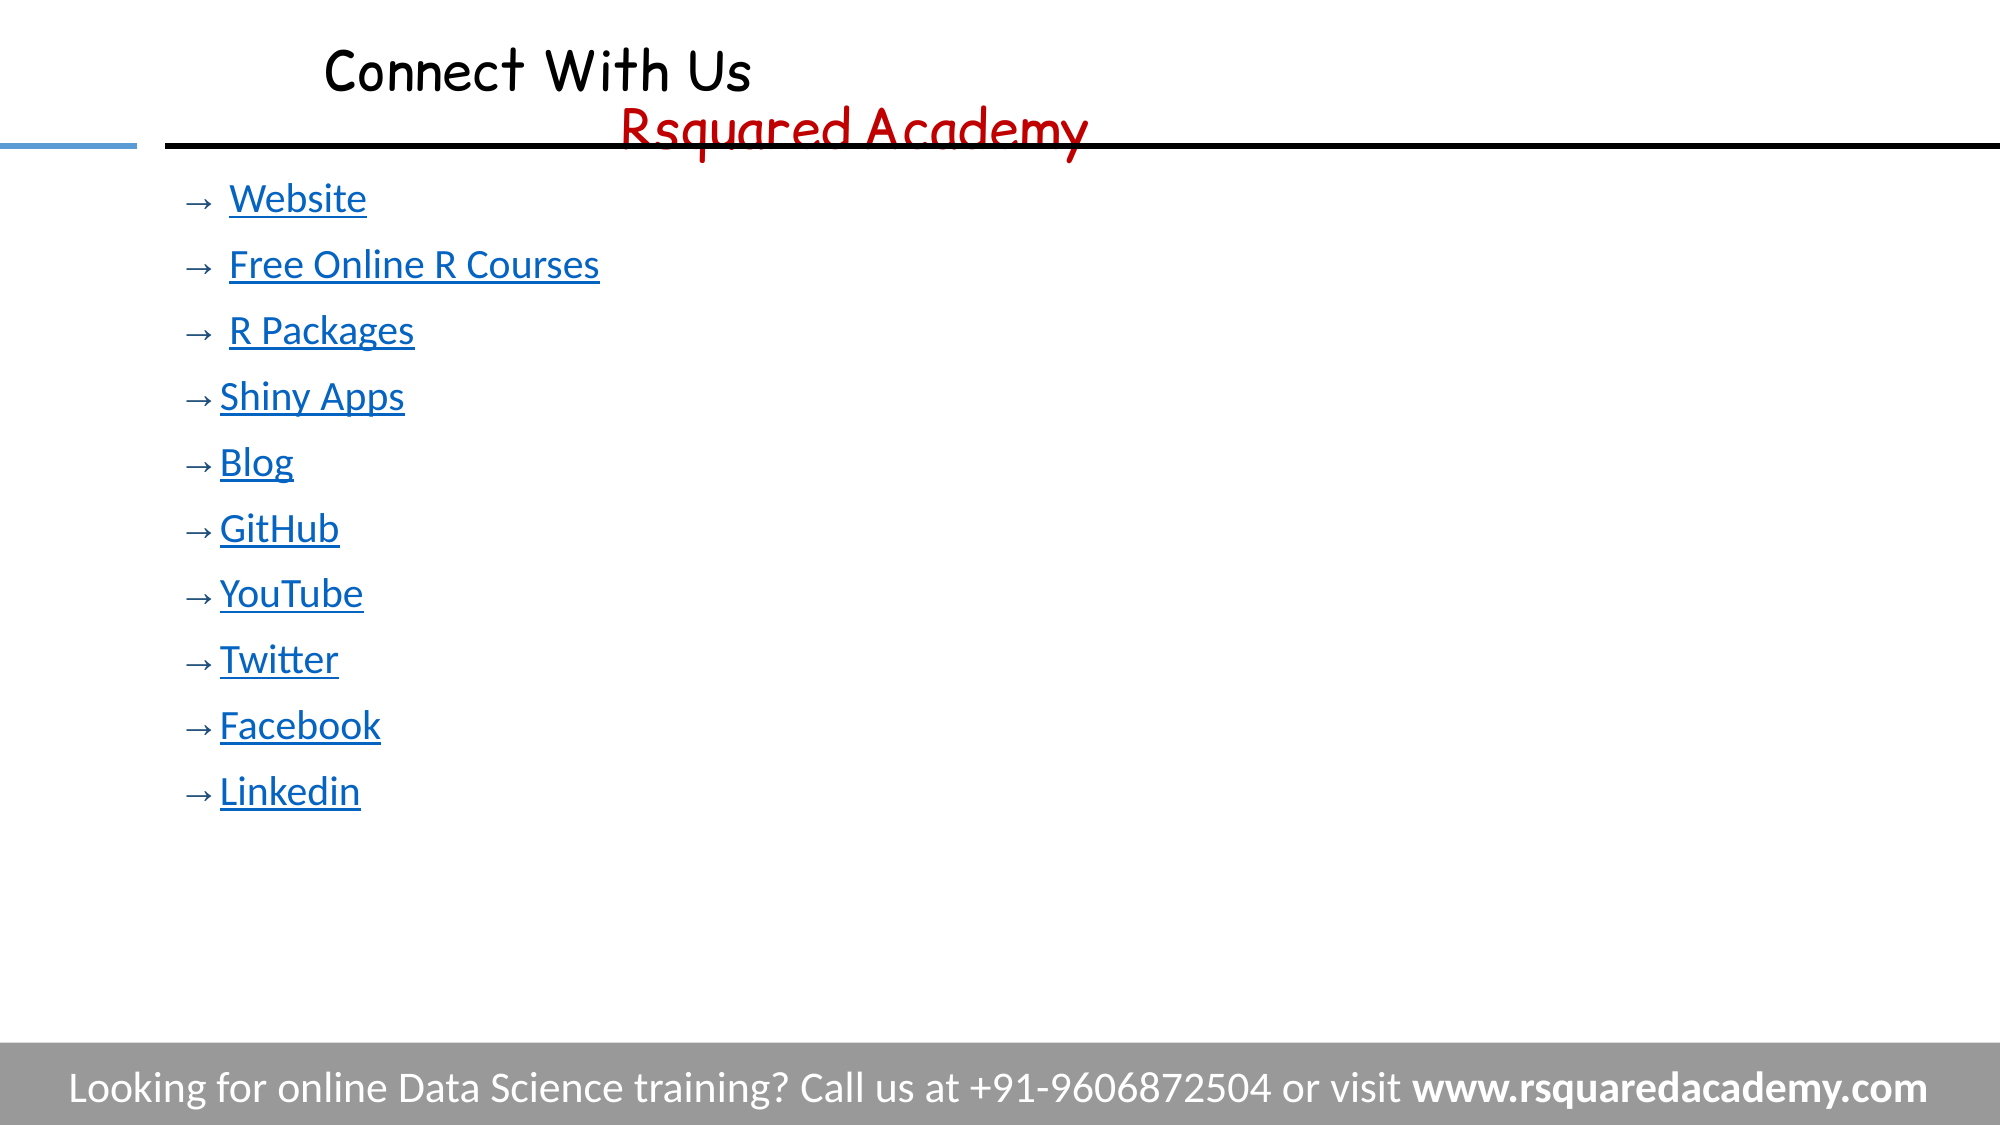

# Connect With Us			 	             					         Rsquared Academy
 Website
 Free Online R Courses
 R Packages
Shiny Apps
Blog
GitHub
YouTube
Twitter
Facebook
Linkedin

Looking for online Data Science training? Call us at +91-9606872504 or visit www.rsquaredacademy.com
www.rsquaredacademy.com
61